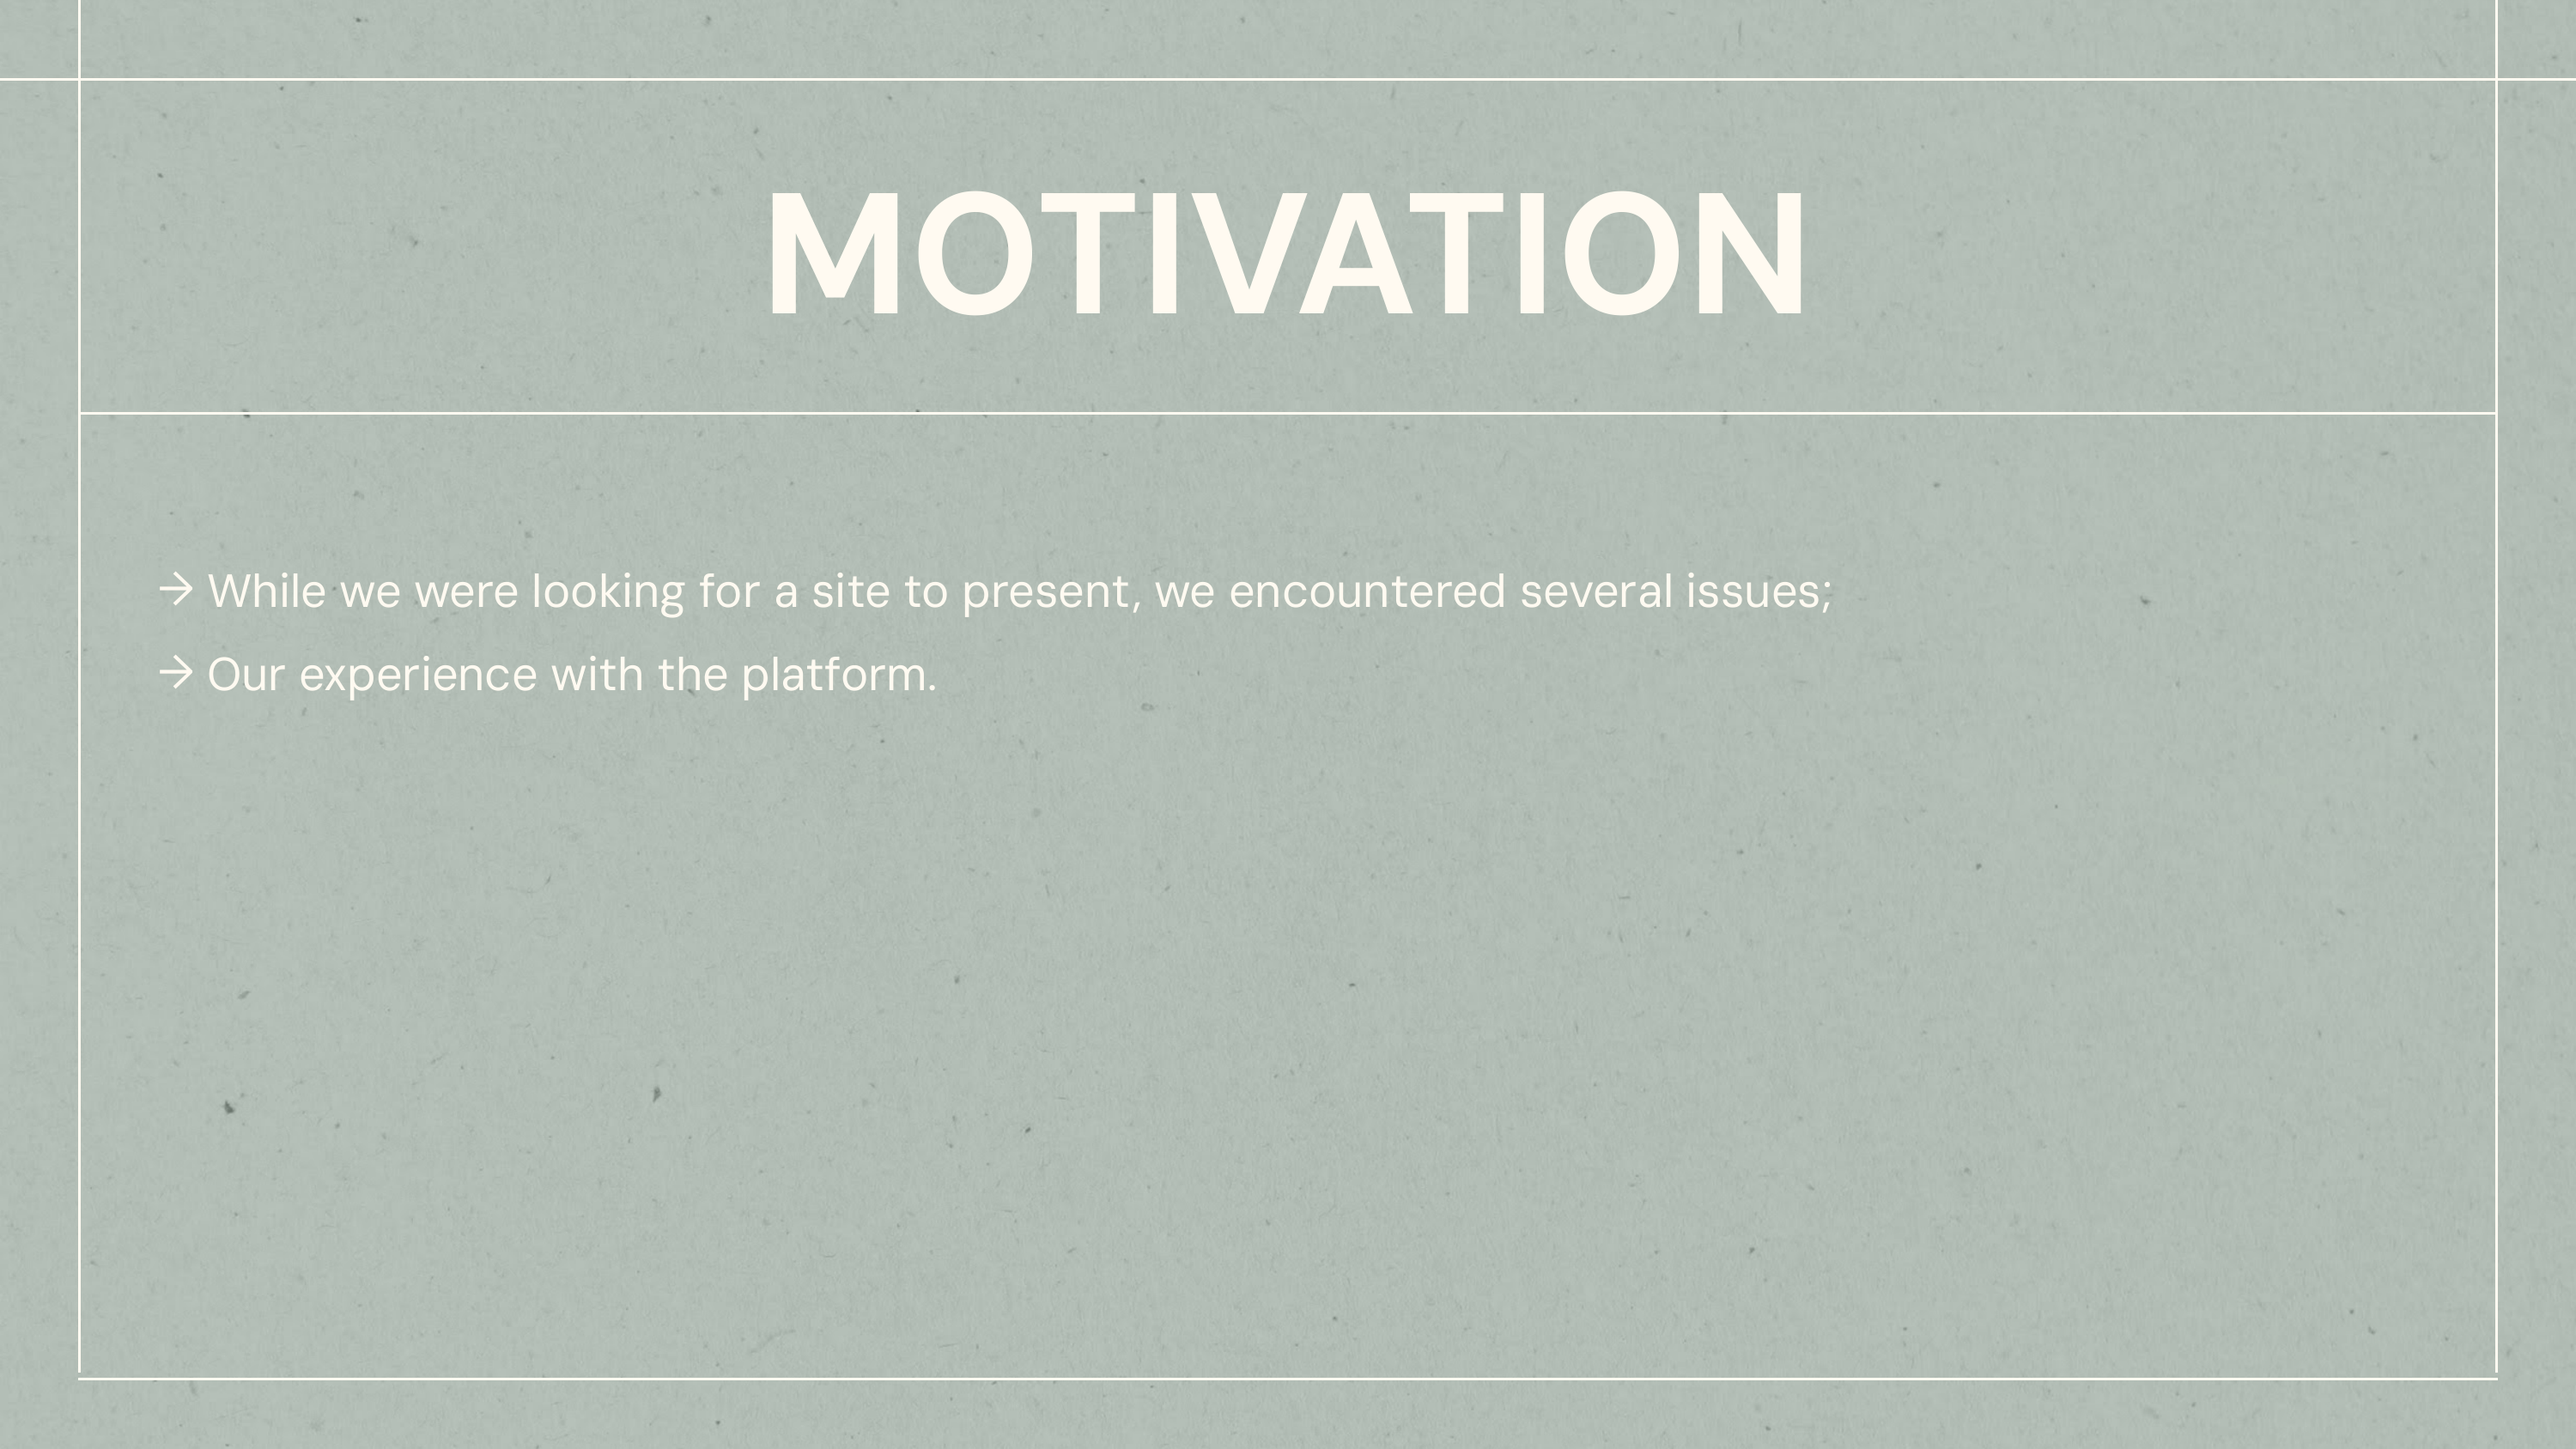

MOTIVATION
While we were looking for a site to present, we encountered several issues;
Our experience with the platform.